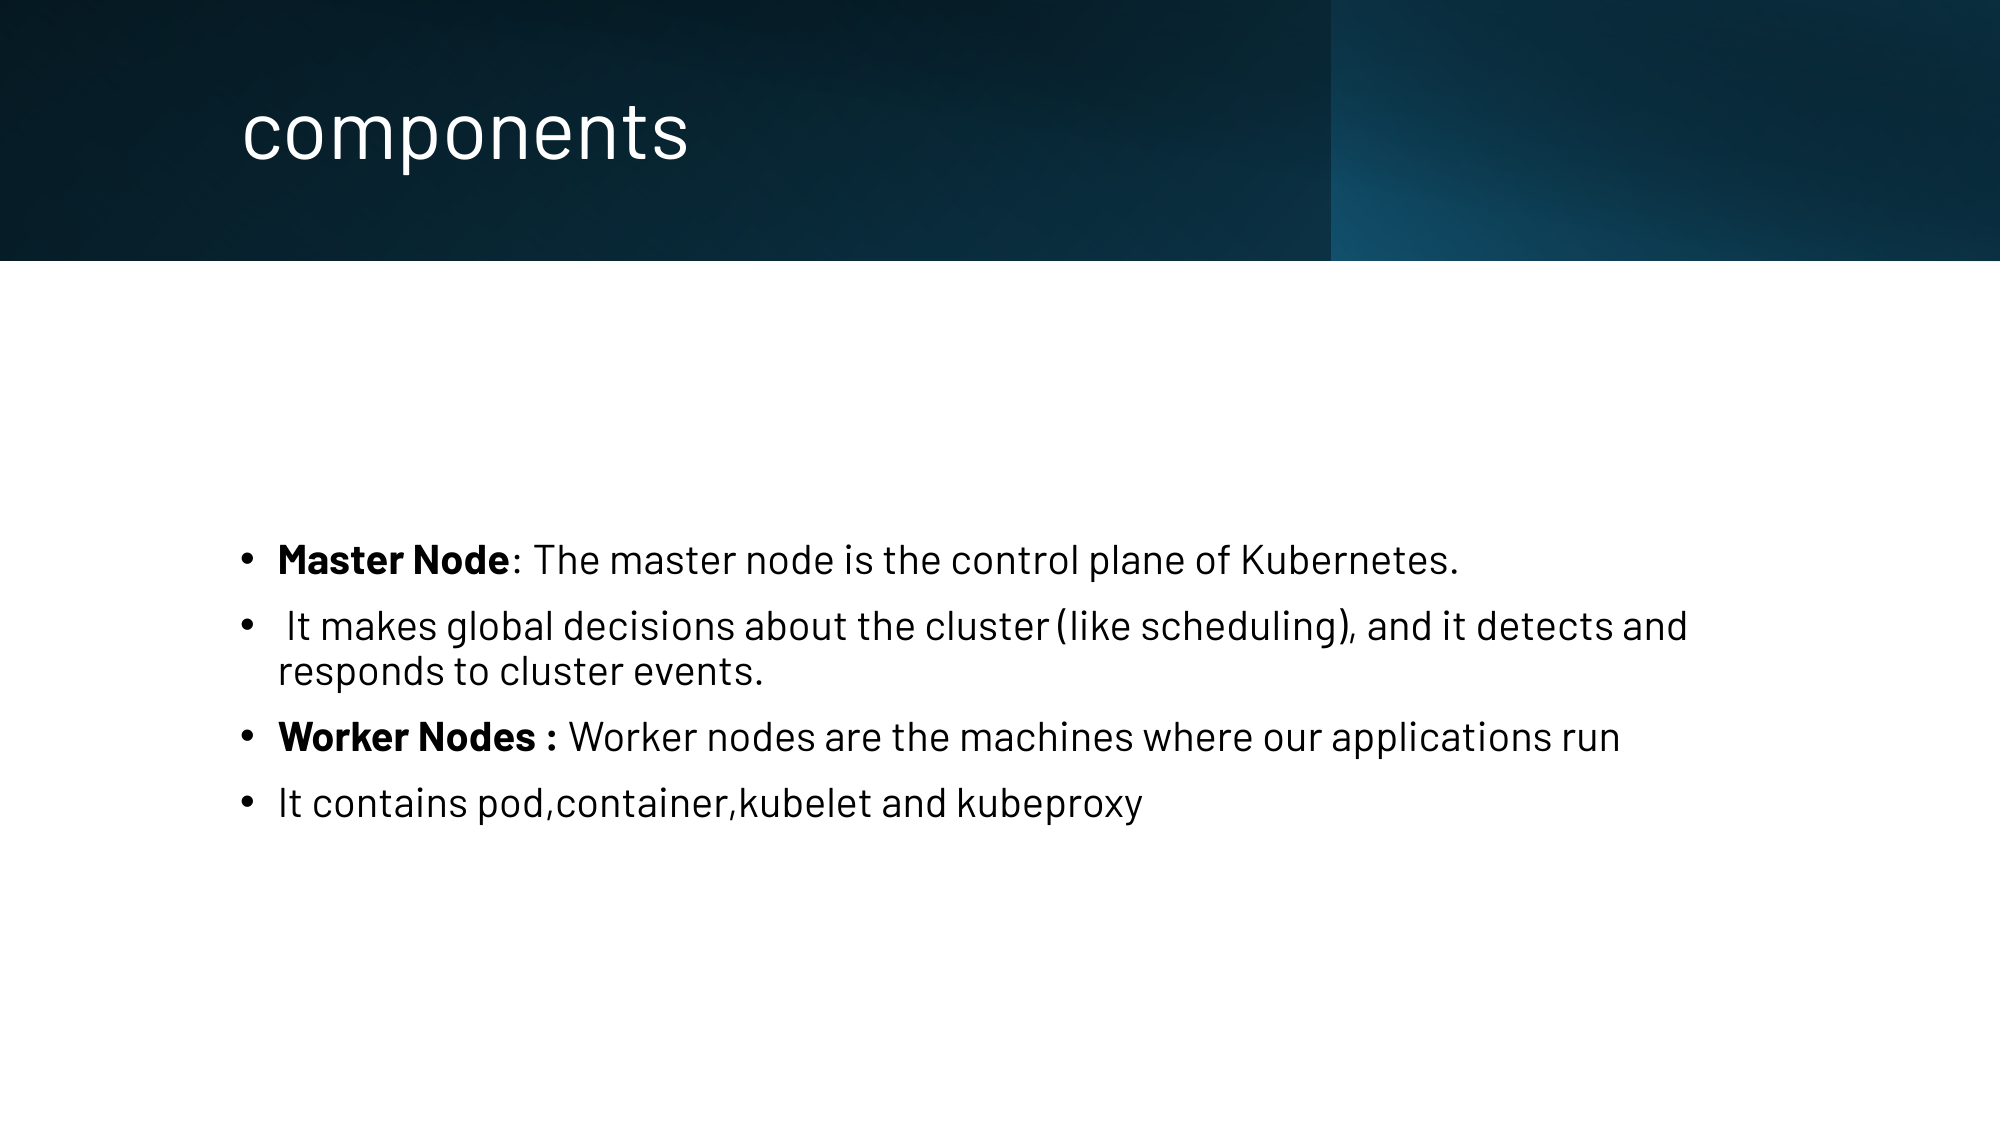

# components
Master Node: The master node is the control plane of Kubernetes.
 It makes global decisions about the cluster (like scheduling), and it detects and responds to cluster events.
Worker Nodes : Worker nodes are the machines where our applications run
It contains pod,container,kubelet and kubeproxy